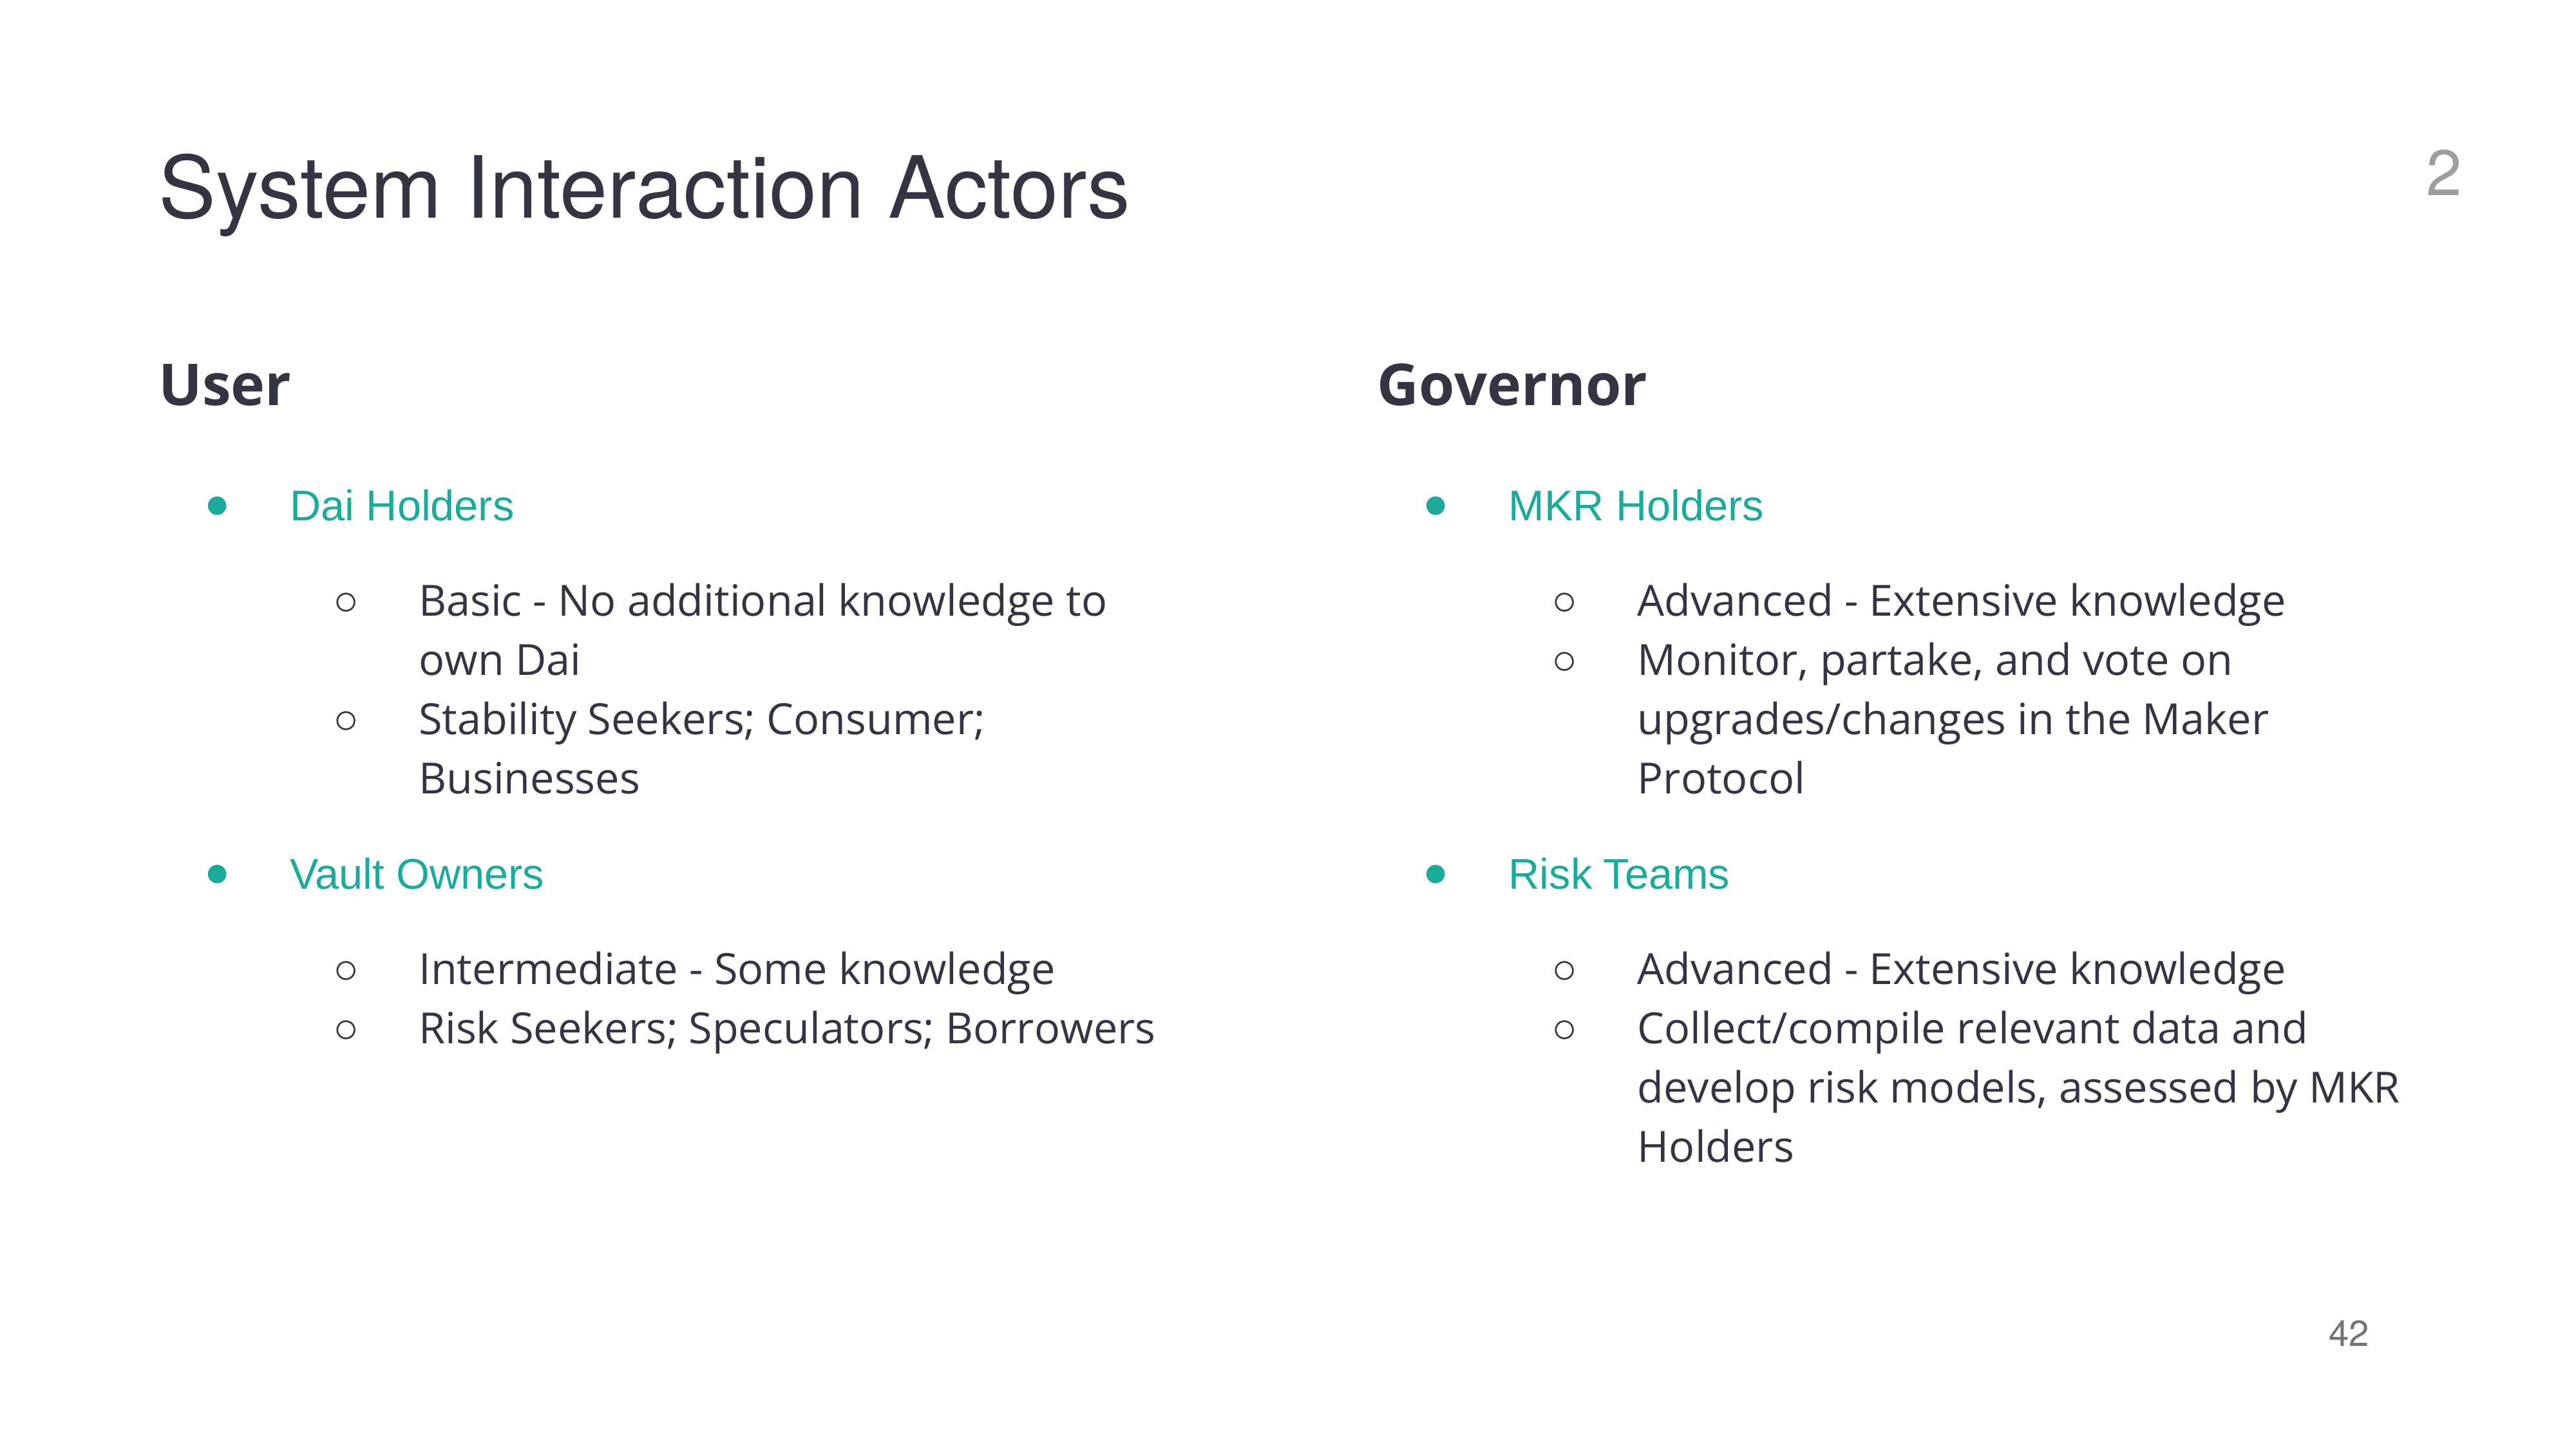

# System Interaction Actors
2
User
Governor
Dai Holders
Basic - No additional knowledge to own Dai
Stability Seekers; Consumer; Businesses
Vault Owners
Intermediate - Some knowledge
Risk Seekers; Speculators; Borrowers
MKR Holders
Advanced - Extensive knowledge
Monitor, partake, and vote on upgrades/changes in the Maker Protocol
Risk Teams
Advanced - Extensive knowledge
Collect/compile relevant data and develop risk models, assessed by MKR Holders
42